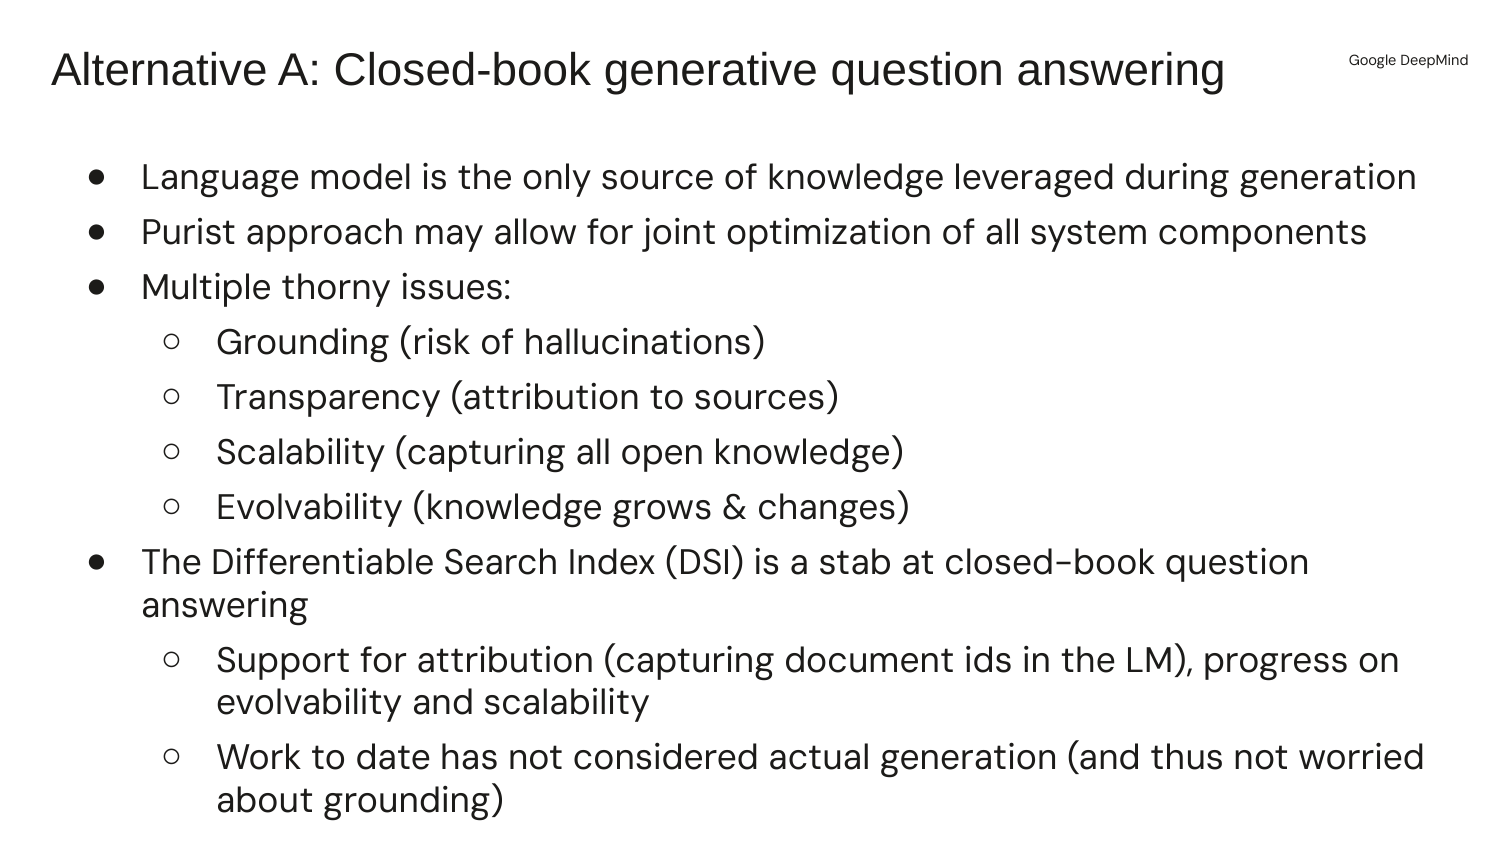

# Alternative A: Closed-book generative question answering
Language model is the only source of knowledge leveraged during generation
Purist approach may allow for joint optimization of all system components
Multiple thorny issues:
Grounding (risk of hallucinations)
Transparency (attribution to sources)
Scalability (capturing all open knowledge)
Evolvability (knowledge grows & changes)
The Differentiable Search Index (DSI) is a stab at closed-book question answering
Support for attribution (capturing document ids in the LM), progress on evolvability and scalability
Work to date has not considered actual generation (and thus not worried about grounding)